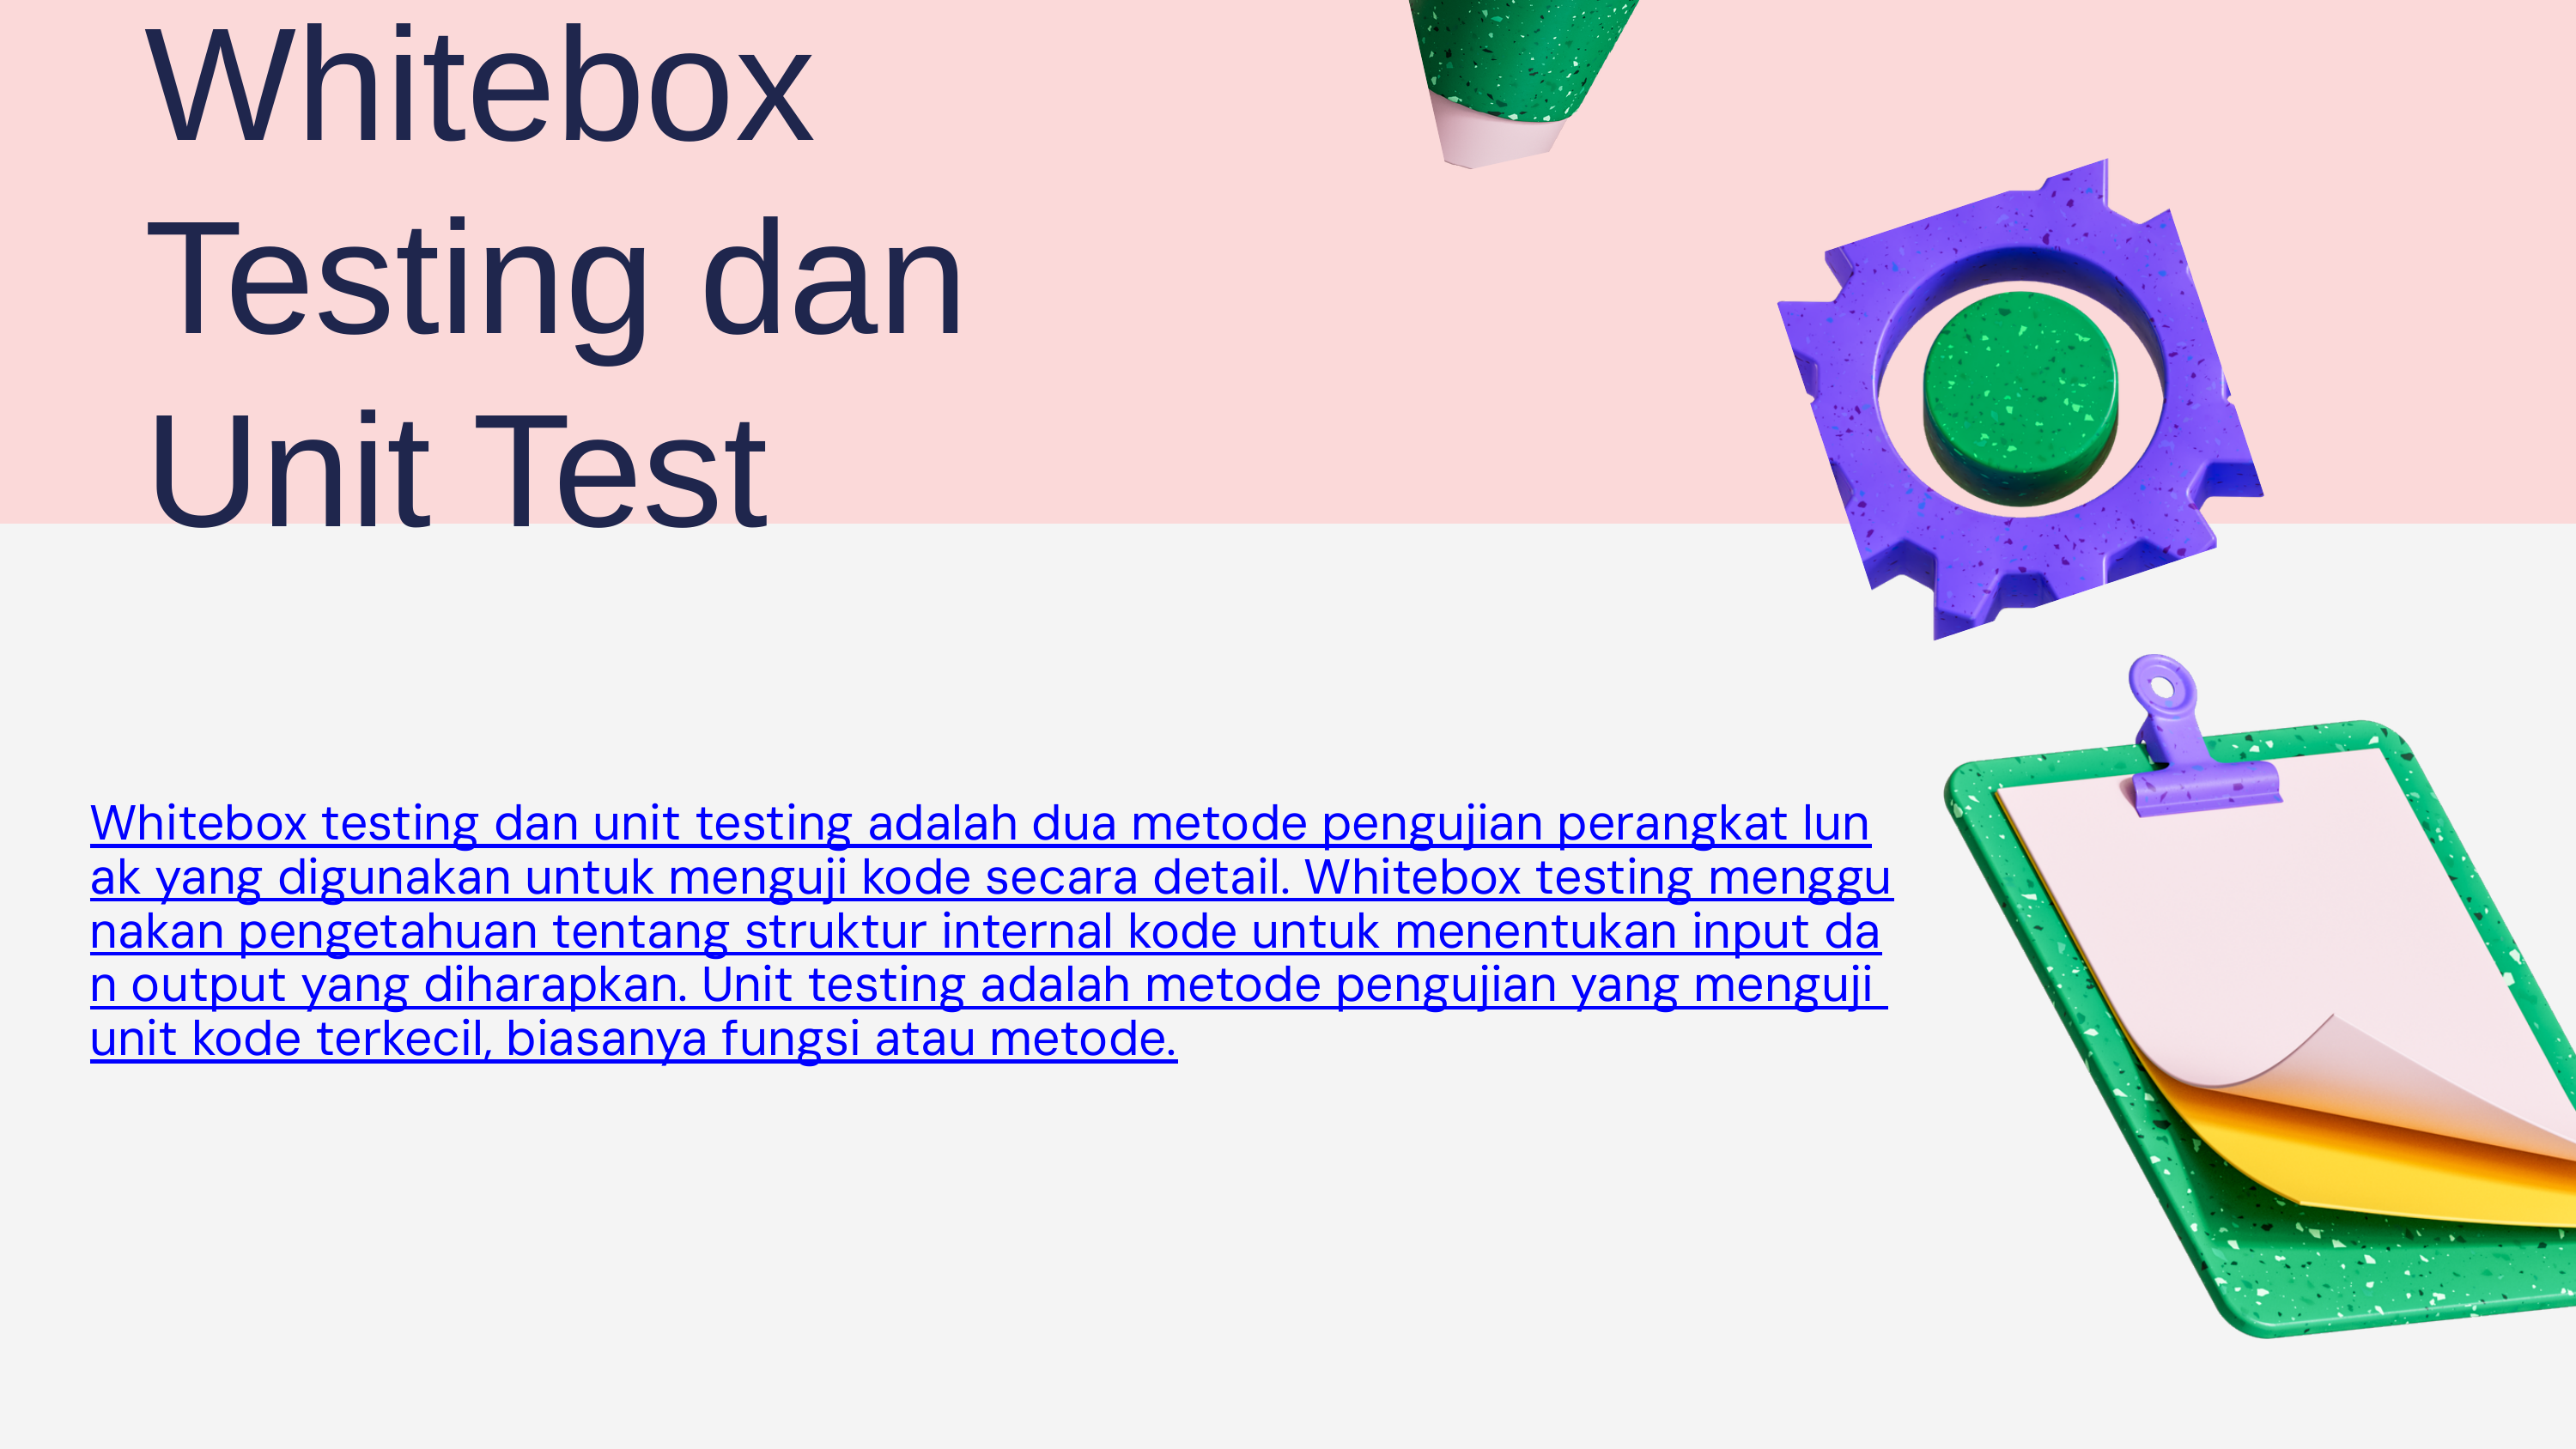

Whitebox Testing dan Unit Test

    Whitebox testing dan unit testing adalah dua metode pengujian perangkat lunak yang digunakan untuk menguji kode secara detail. Whitebox testing menggunakan pengetahuan tentang struktur internal kode untuk menentukan input dan output yang diharapkan. Unit testing adalah metode pengujian yang menguji unit kode terkecil, biasanya fungsi atau metode.